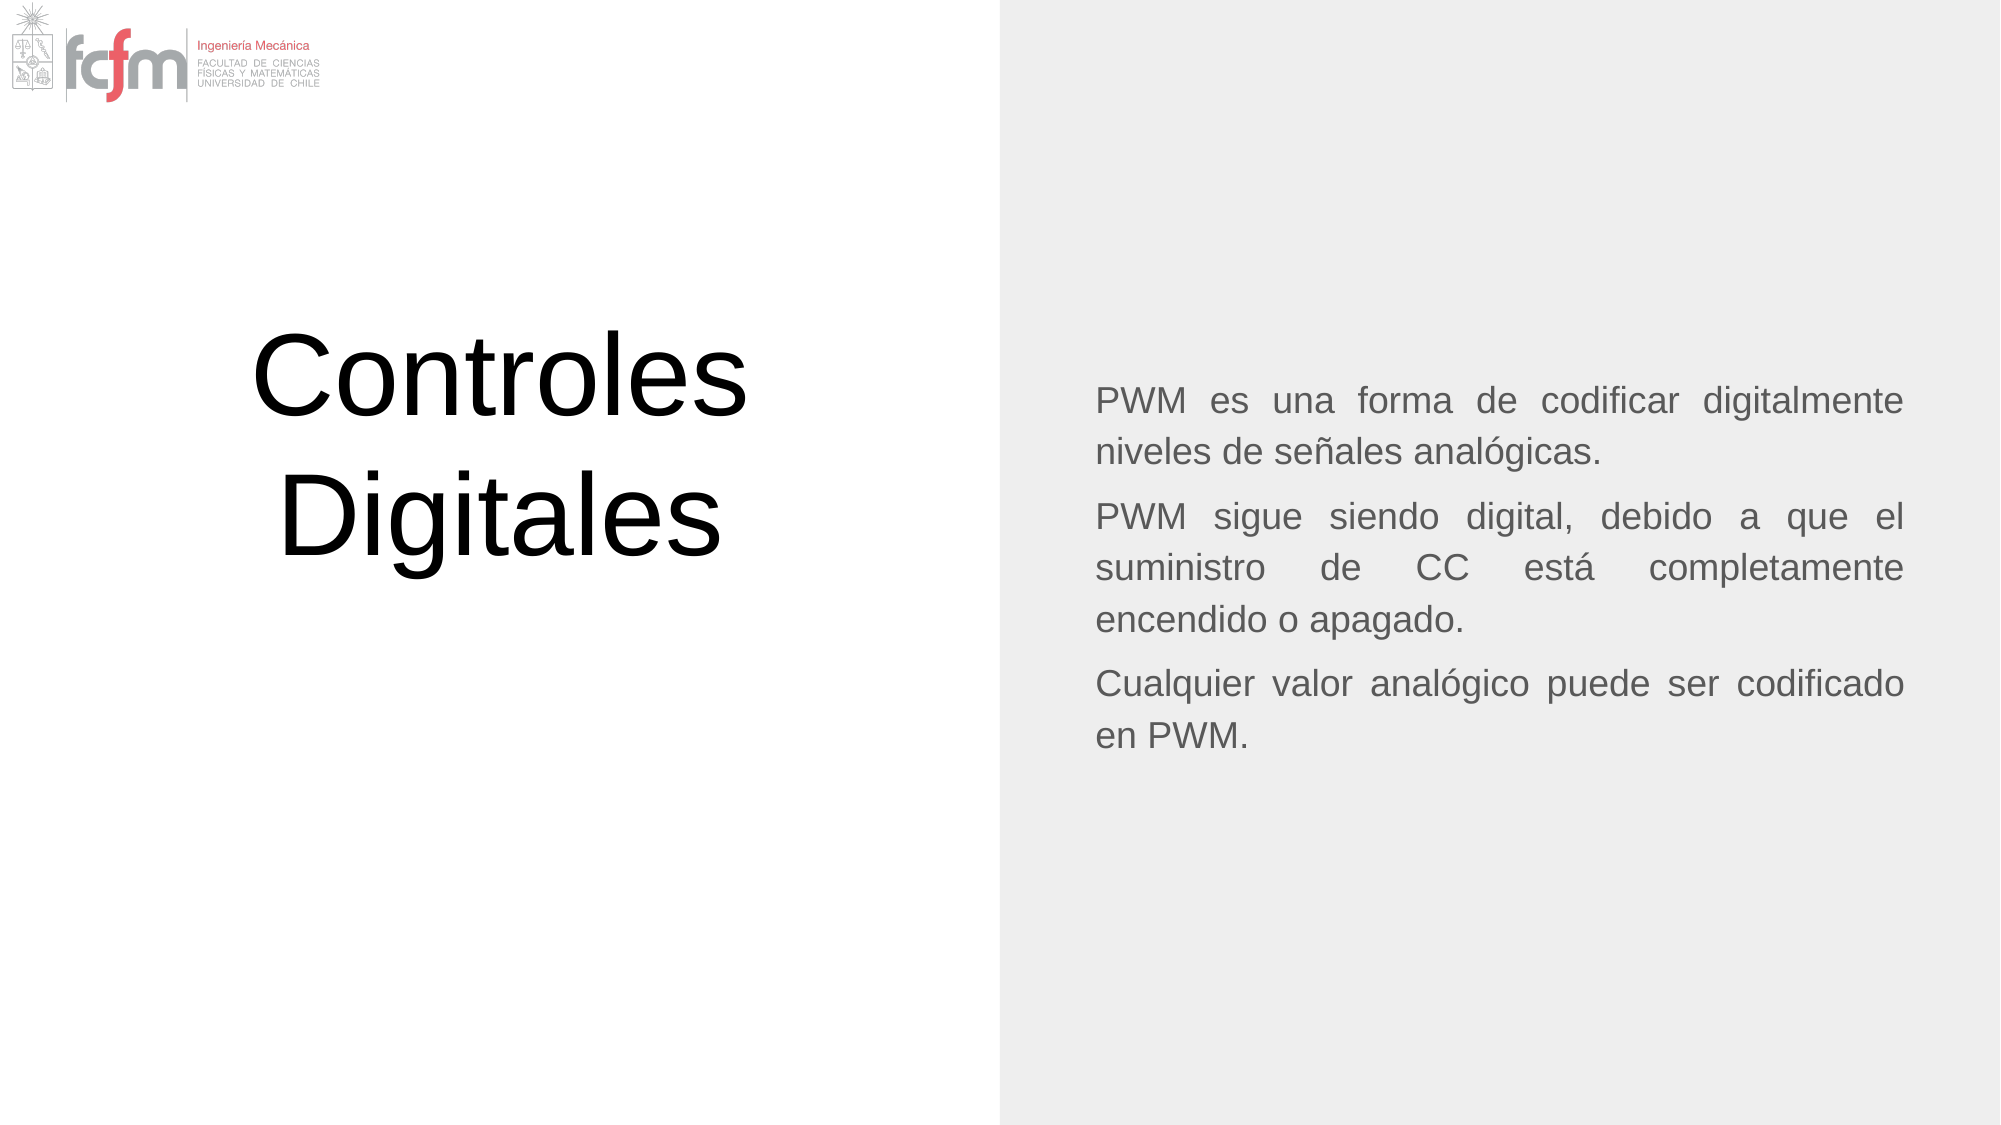

PWM es una forma de codificar digitalmente niveles de señales analógicas.
PWM sigue siendo digital, debido a que el suministro de CC está completamente encendido o apagado.
Cualquier valor analógico puede ser codificado en PWM.
# Controles Digitales